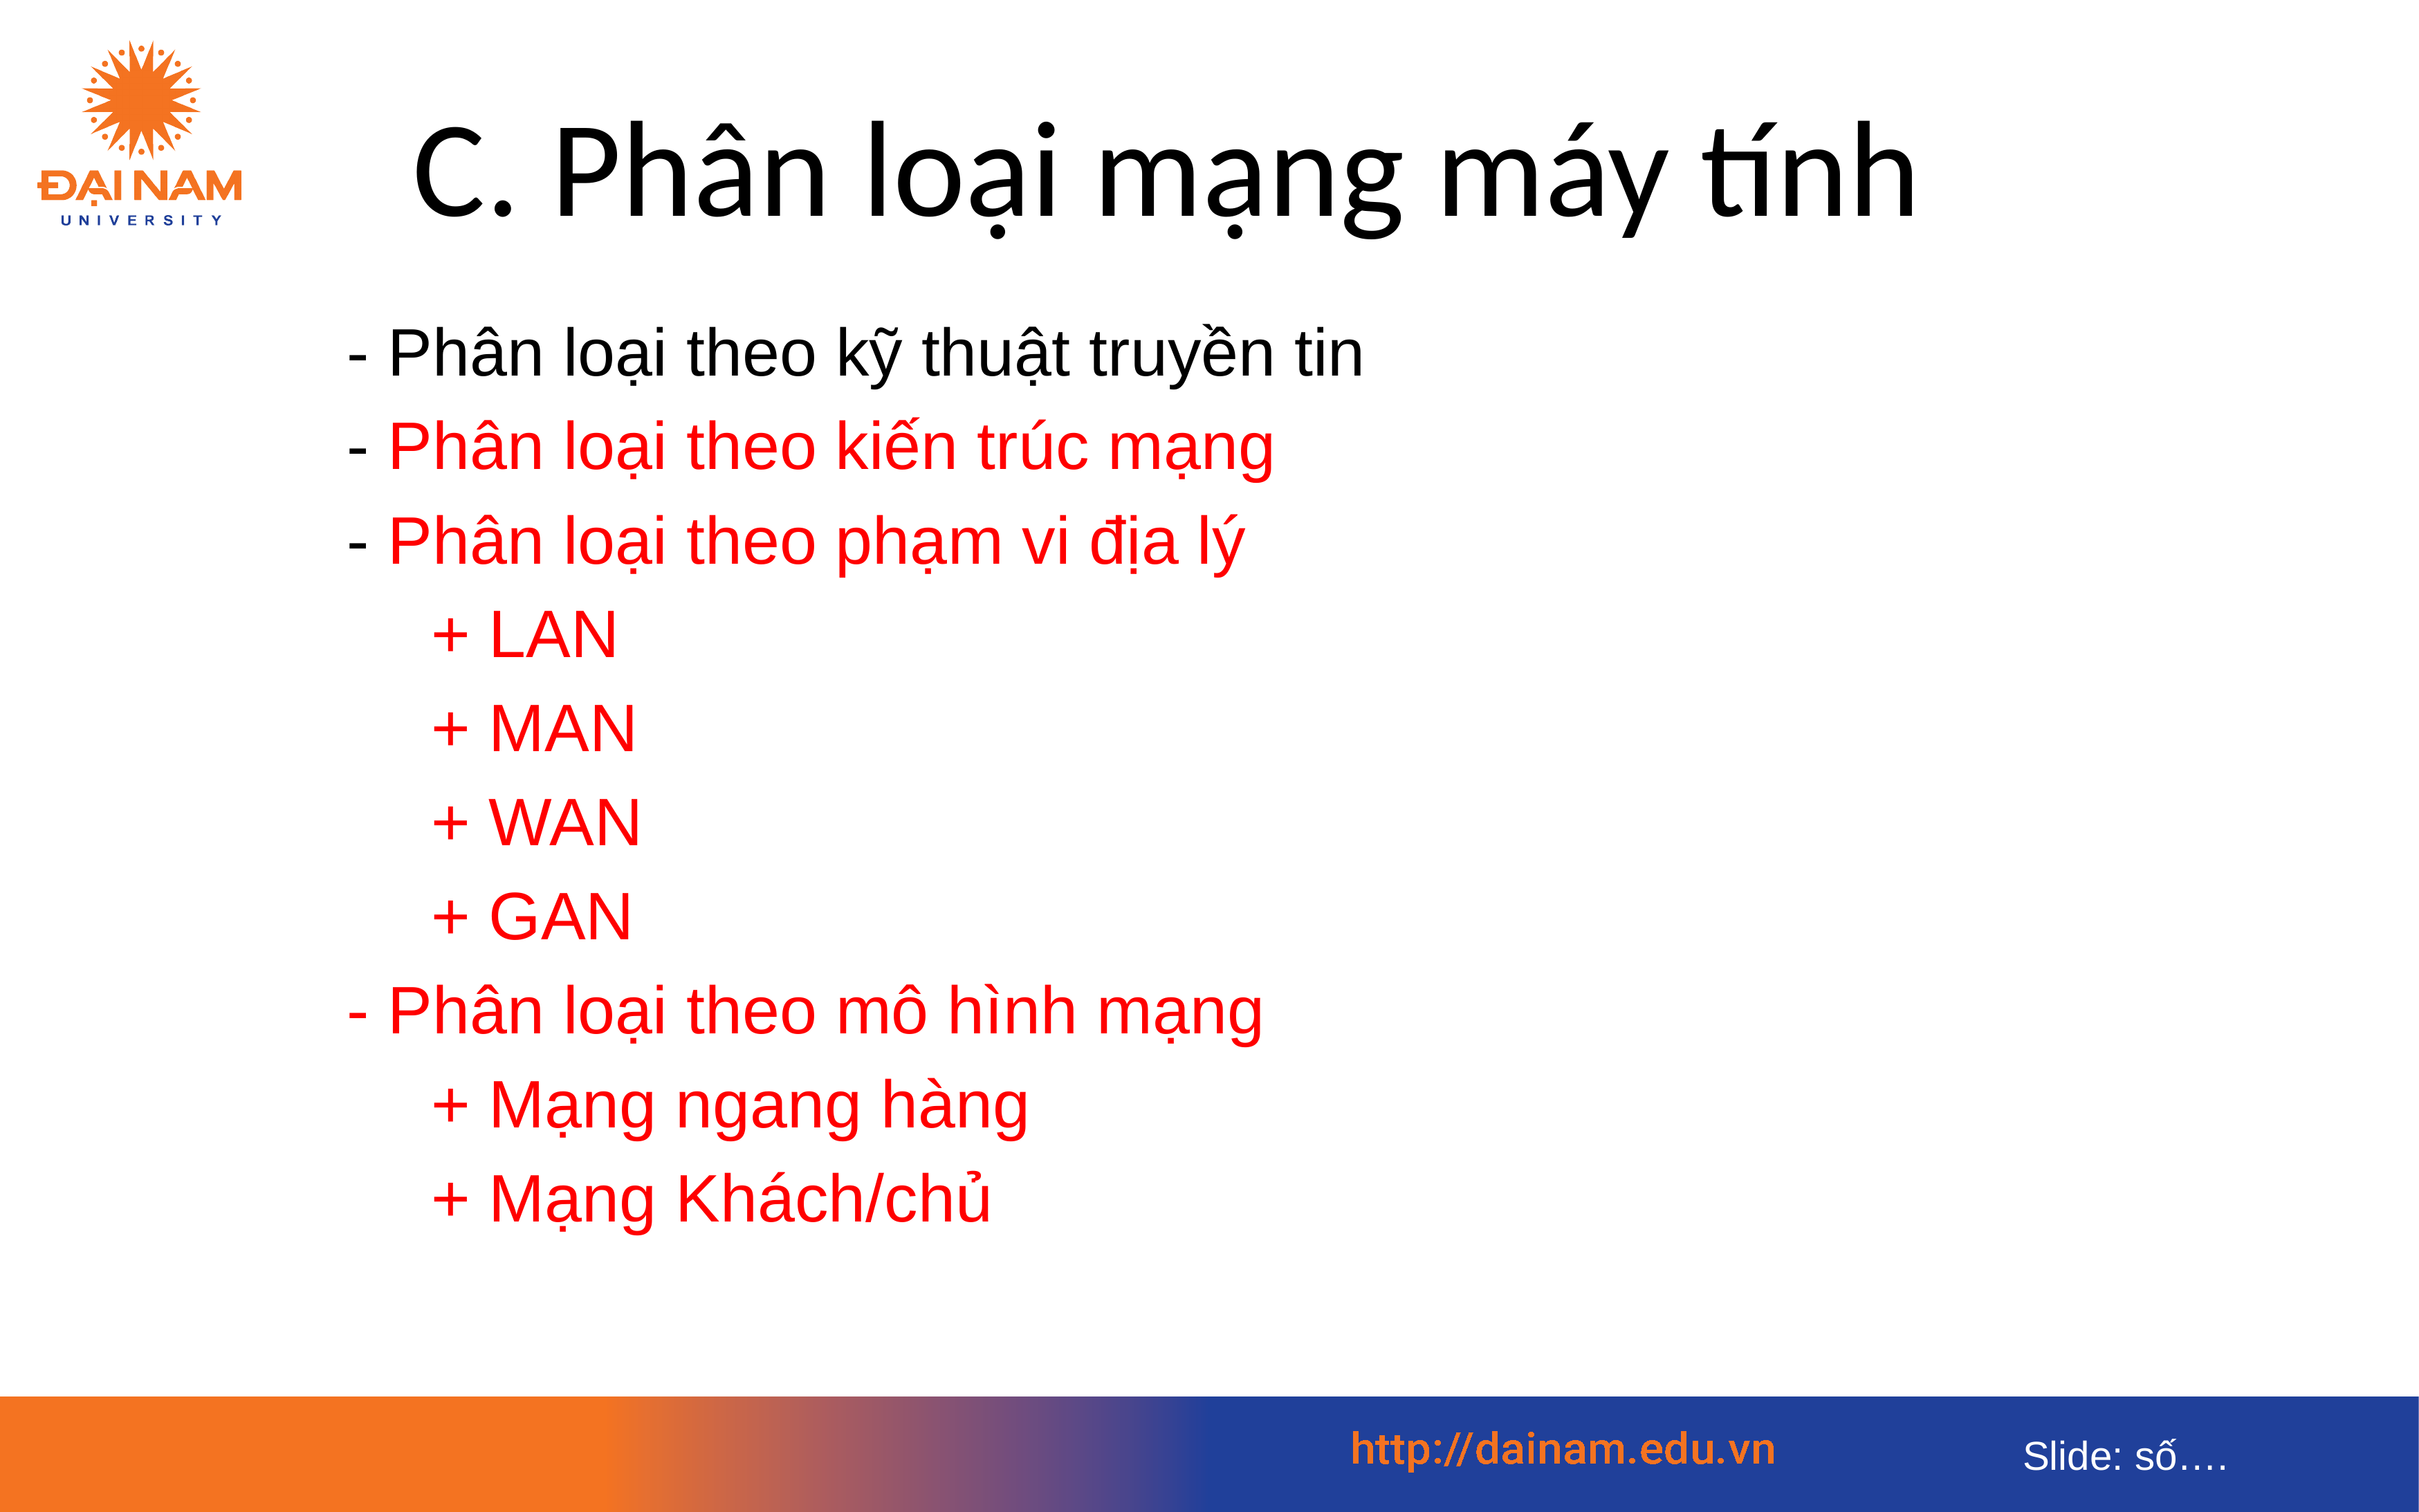

# C. Phân loại mạng máy tính
- Phân loại theo kỹ thuật truyền tin
- Phân loại theo kiến trúc mạng
- Phân loại theo phạm vi địa lý
	+ LAN
	+ MAN
	+ WAN
	+ GAN
- Phân loại theo mô hình mạng
	+ Mạng ngang hàng
	+ Mạng Khách/chủ